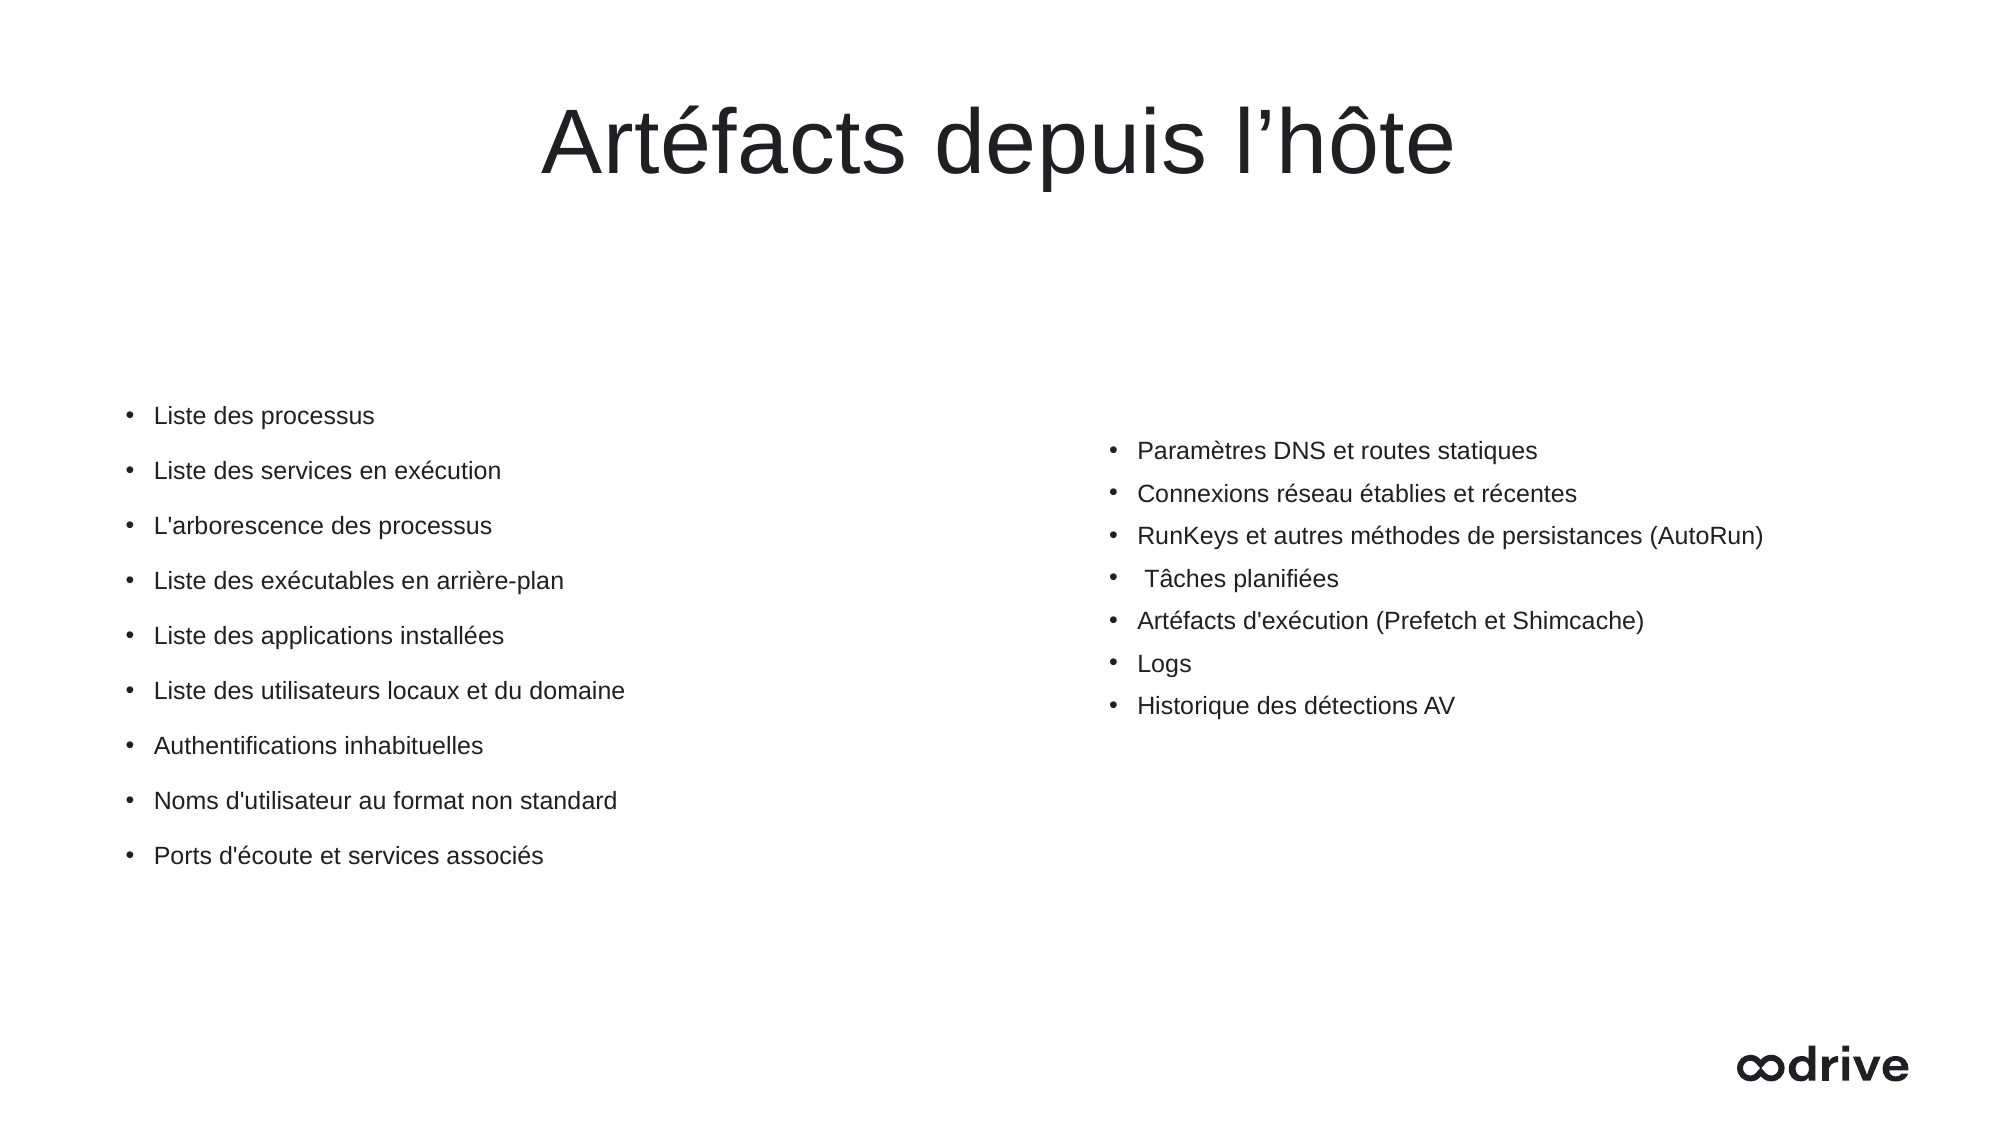

# Artéfacts depuis l’hôte

Liste des processus
Liste des services en exécution
L'arborescence des processus
Liste des exécutables en arrière-plan
Liste des applications installées
Liste des utilisateurs locaux et du domaine
Authentifications inhabituelles
Noms d'utilisateur au format non standard
Ports d'écoute et services associés

Paramètres DNS et routes statiques
Connexions réseau établies et récentes
RunKeys et autres méthodes de persistances (AutoRun)
 Tâches planifiées
Artéfacts d'exécution (Prefetch et Shimcache)
Logs
Historique des détections AV